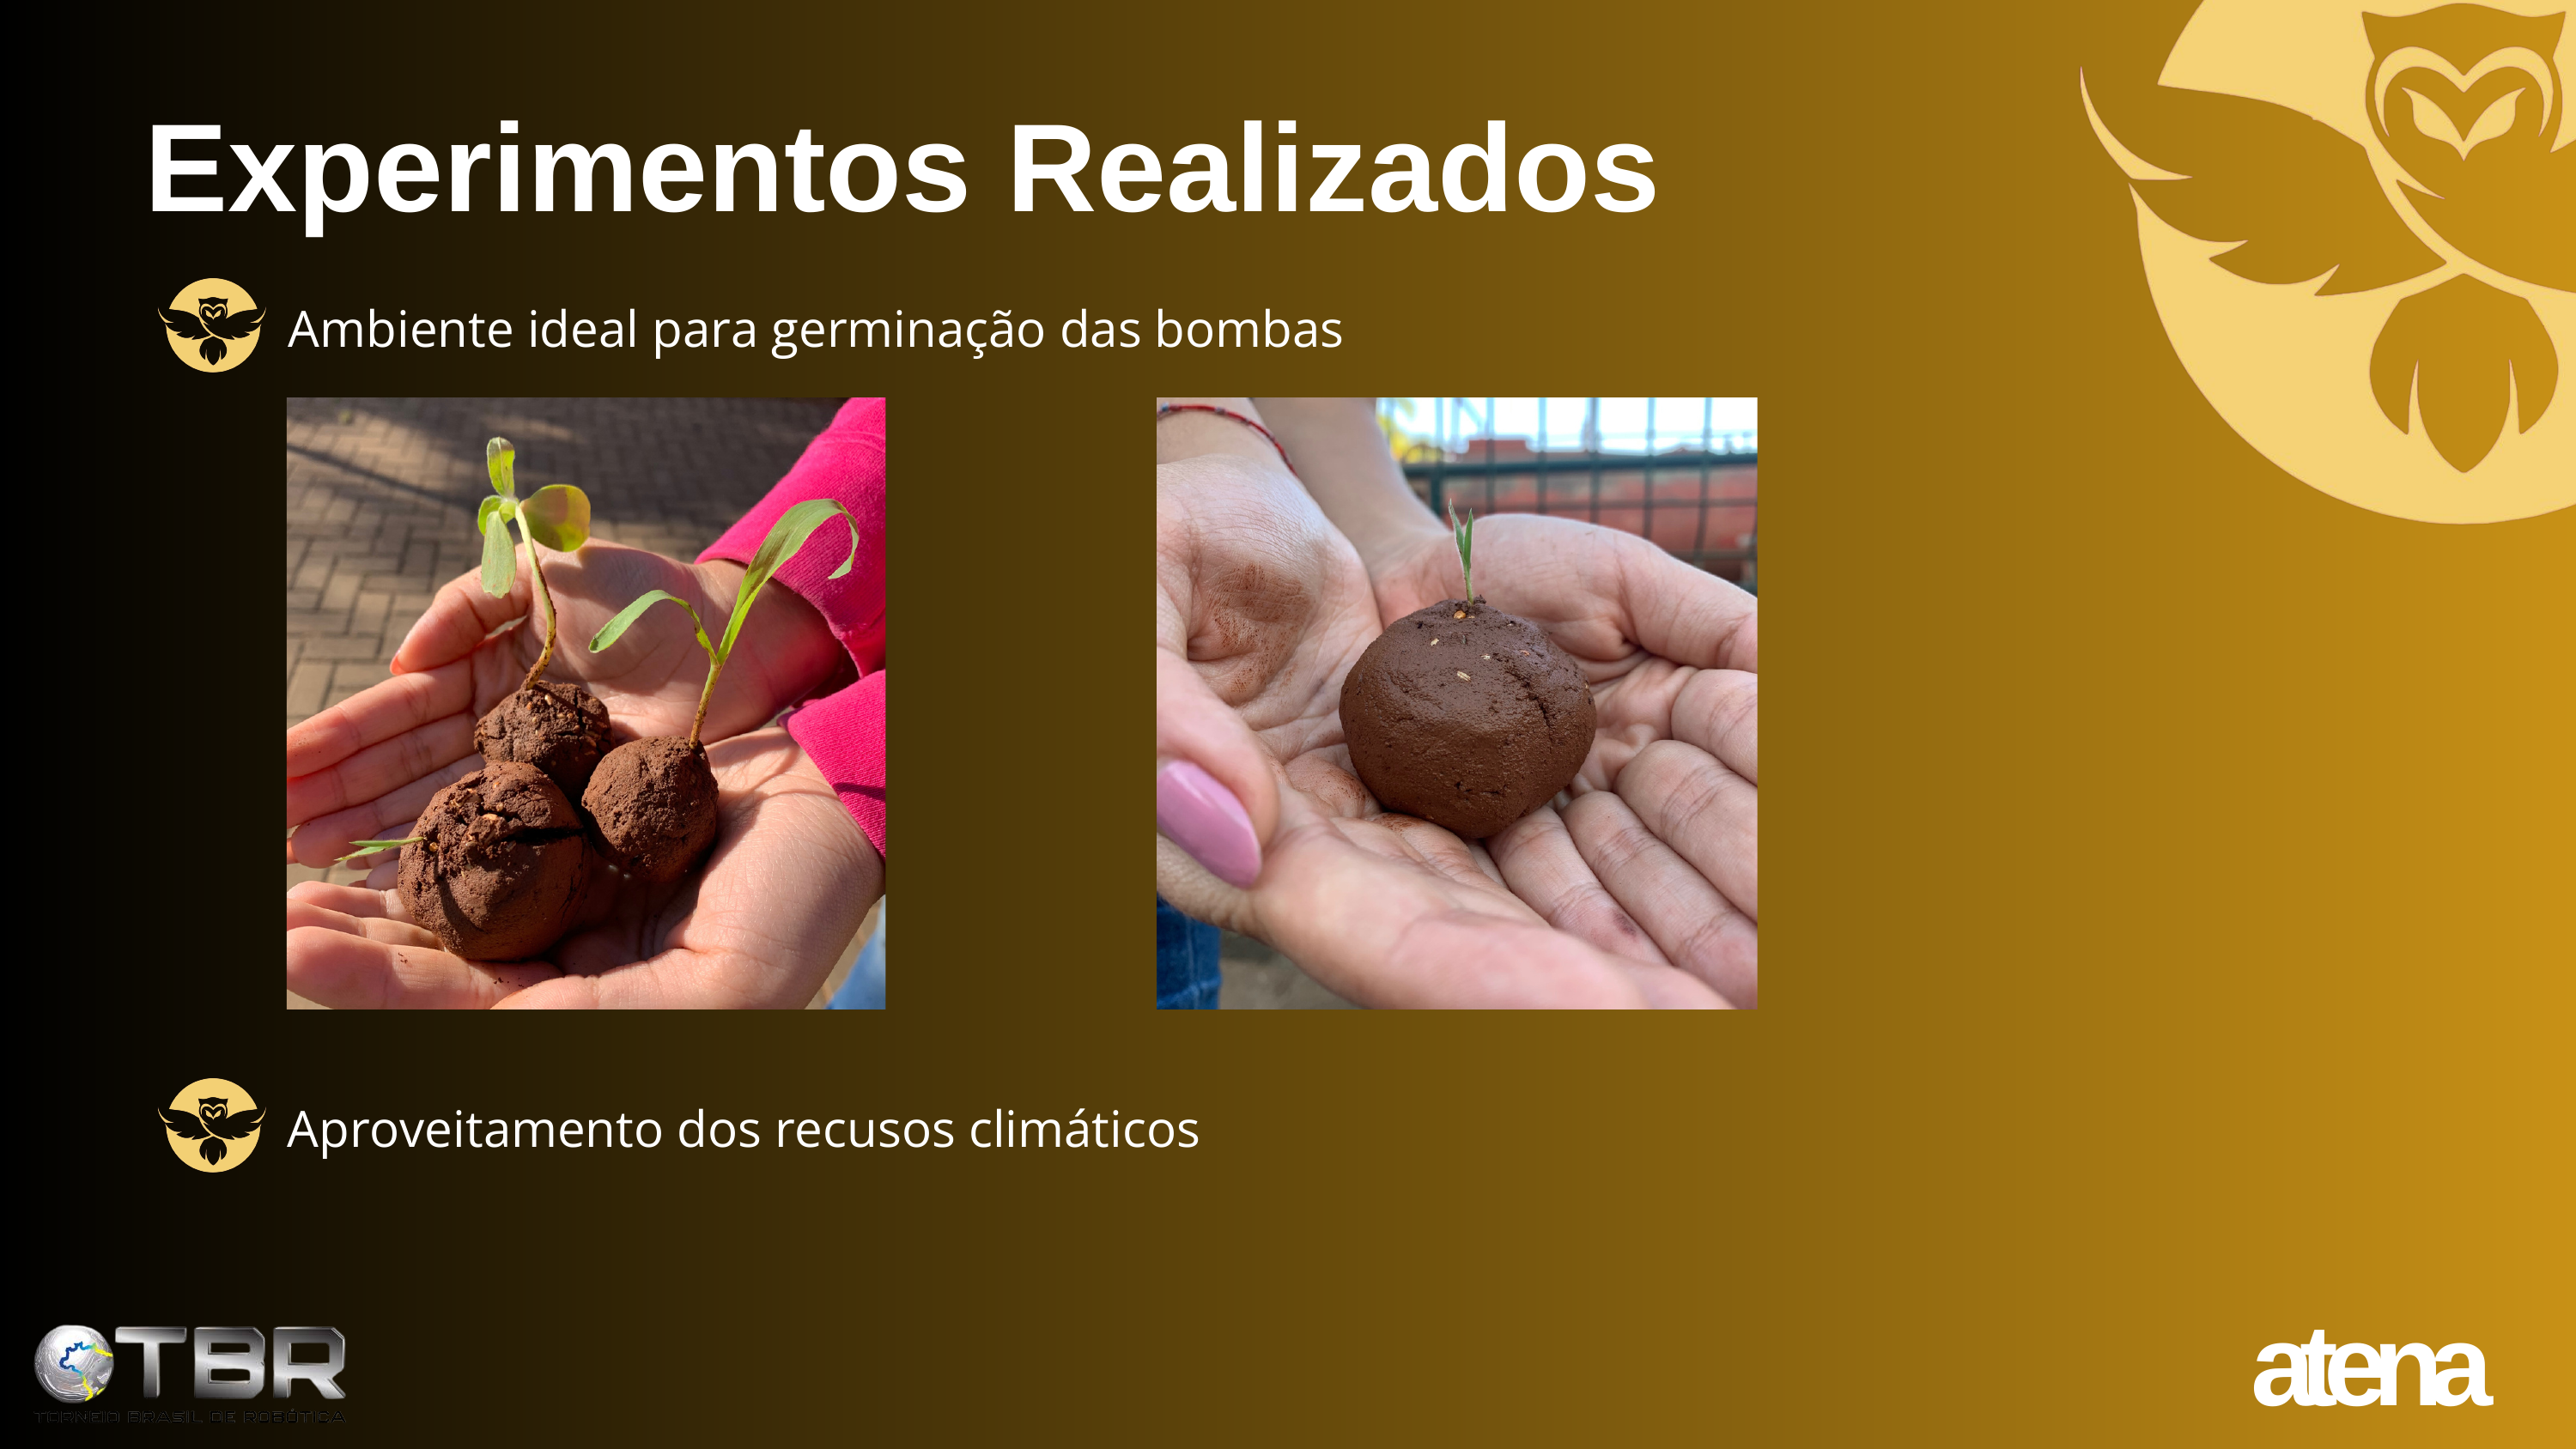

Experimentos Realizados

Ambiente ideal para germinação das bombas

Aproveitamento dos recusos climáticos
atena